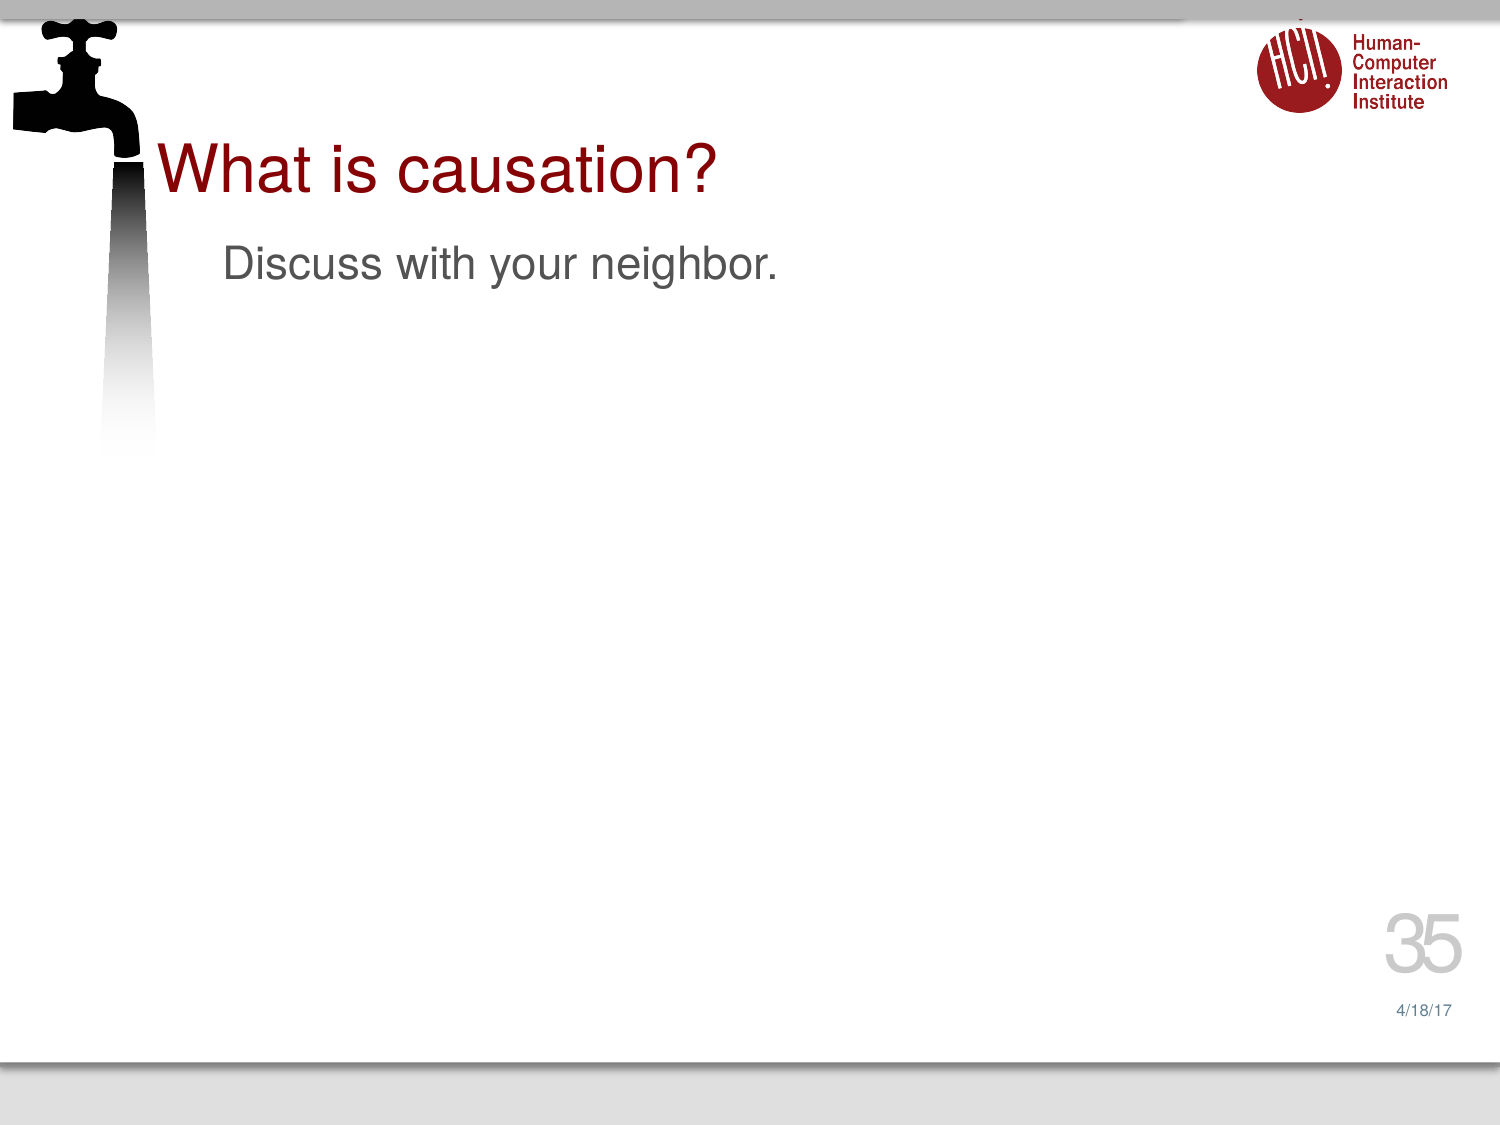

# What is causation?
Discuss with your neighbor.

35
4/18/17